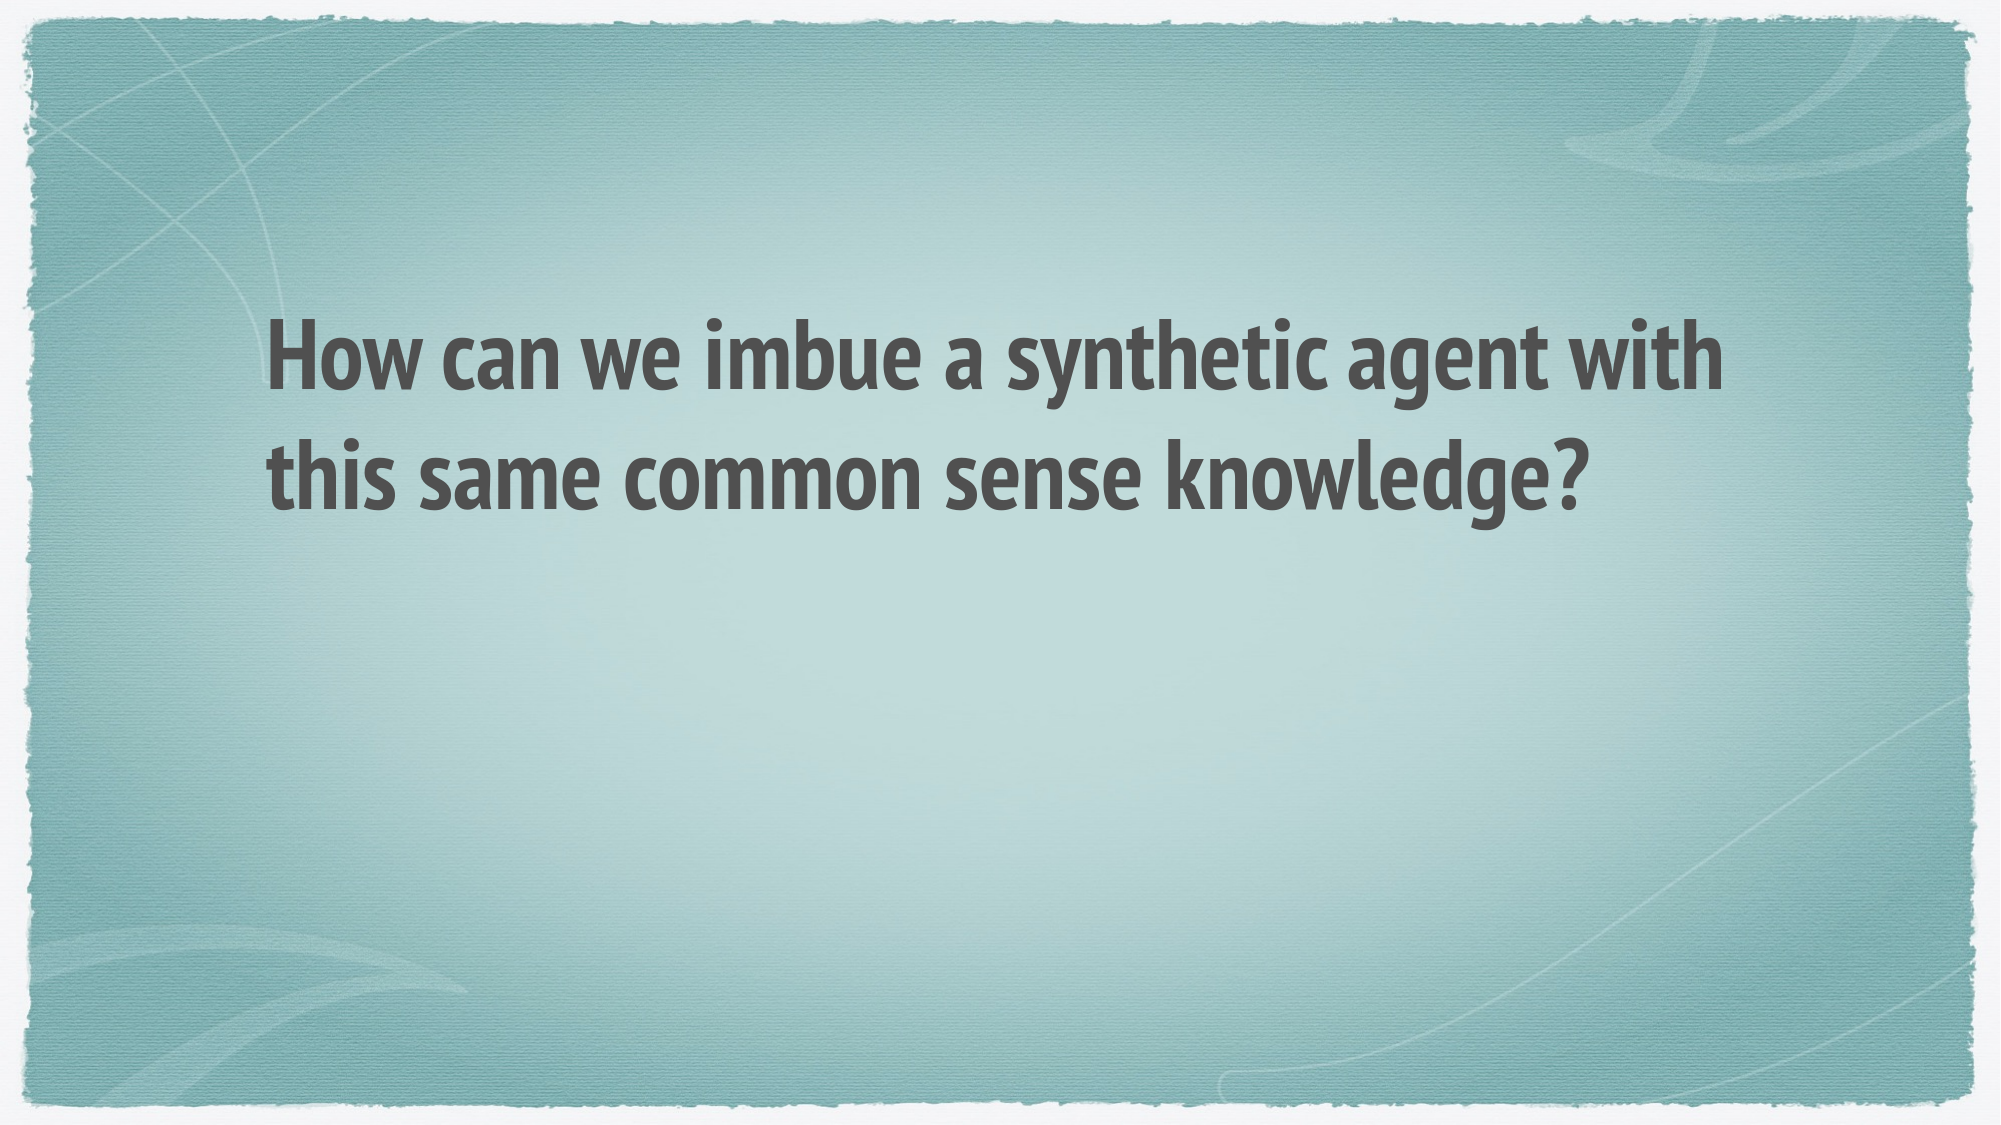

How can we imbue a synthetic agent with this same common sense knowledge?